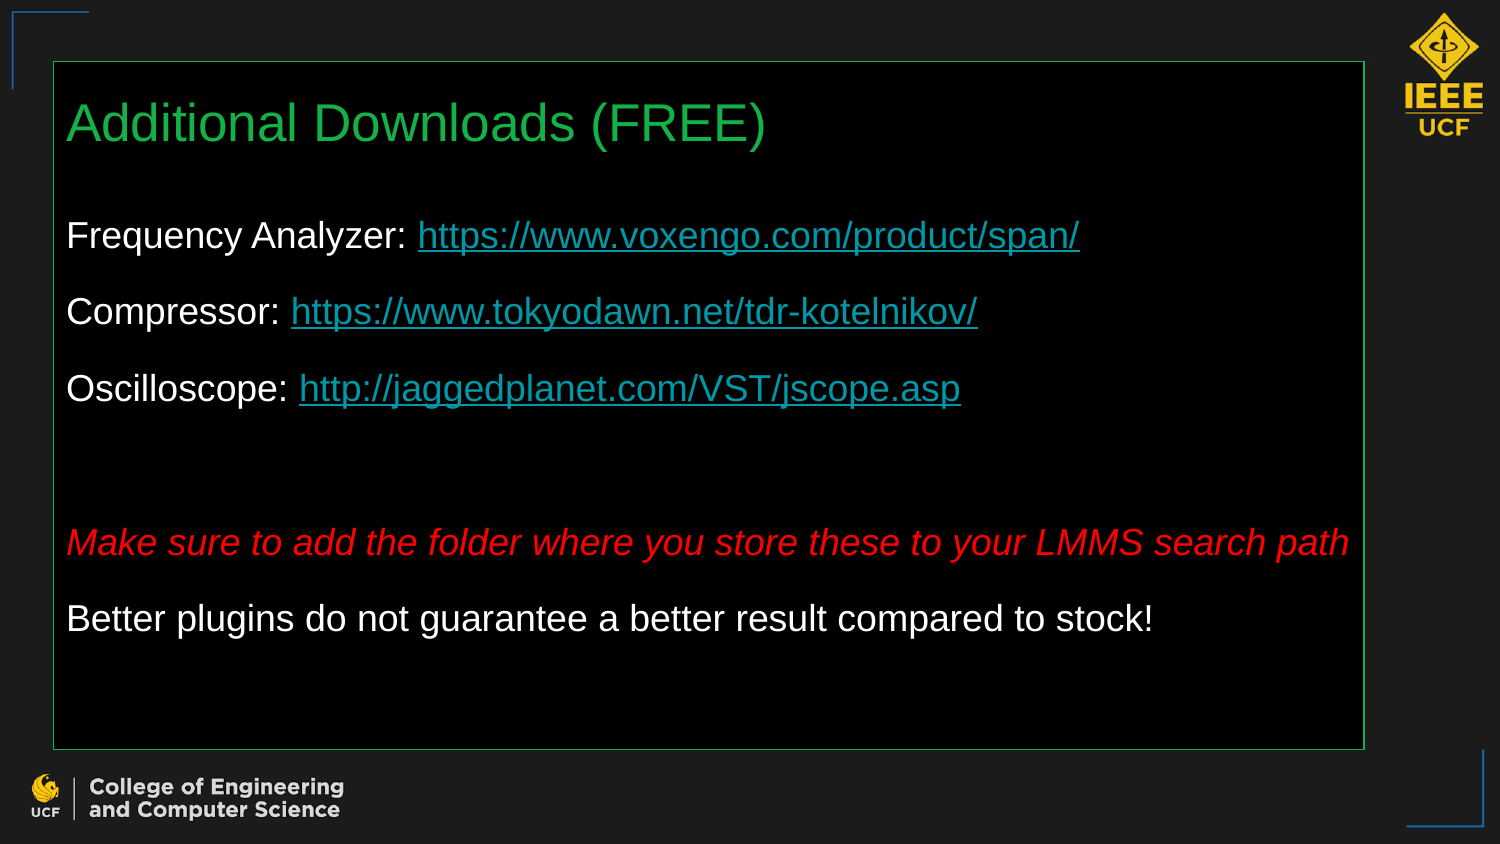

# Additional Downloads (FREE)
Frequency Analyzer: https://www.voxengo.com/product/span/
Compressor: https://www.tokyodawn.net/tdr-kotelnikov/
Oscilloscope: http://jaggedplanet.com/VST/jscope.asp

Make sure to add the folder where you store these to your LMMS search path
Better plugins do not guarantee a better result compared to stock!